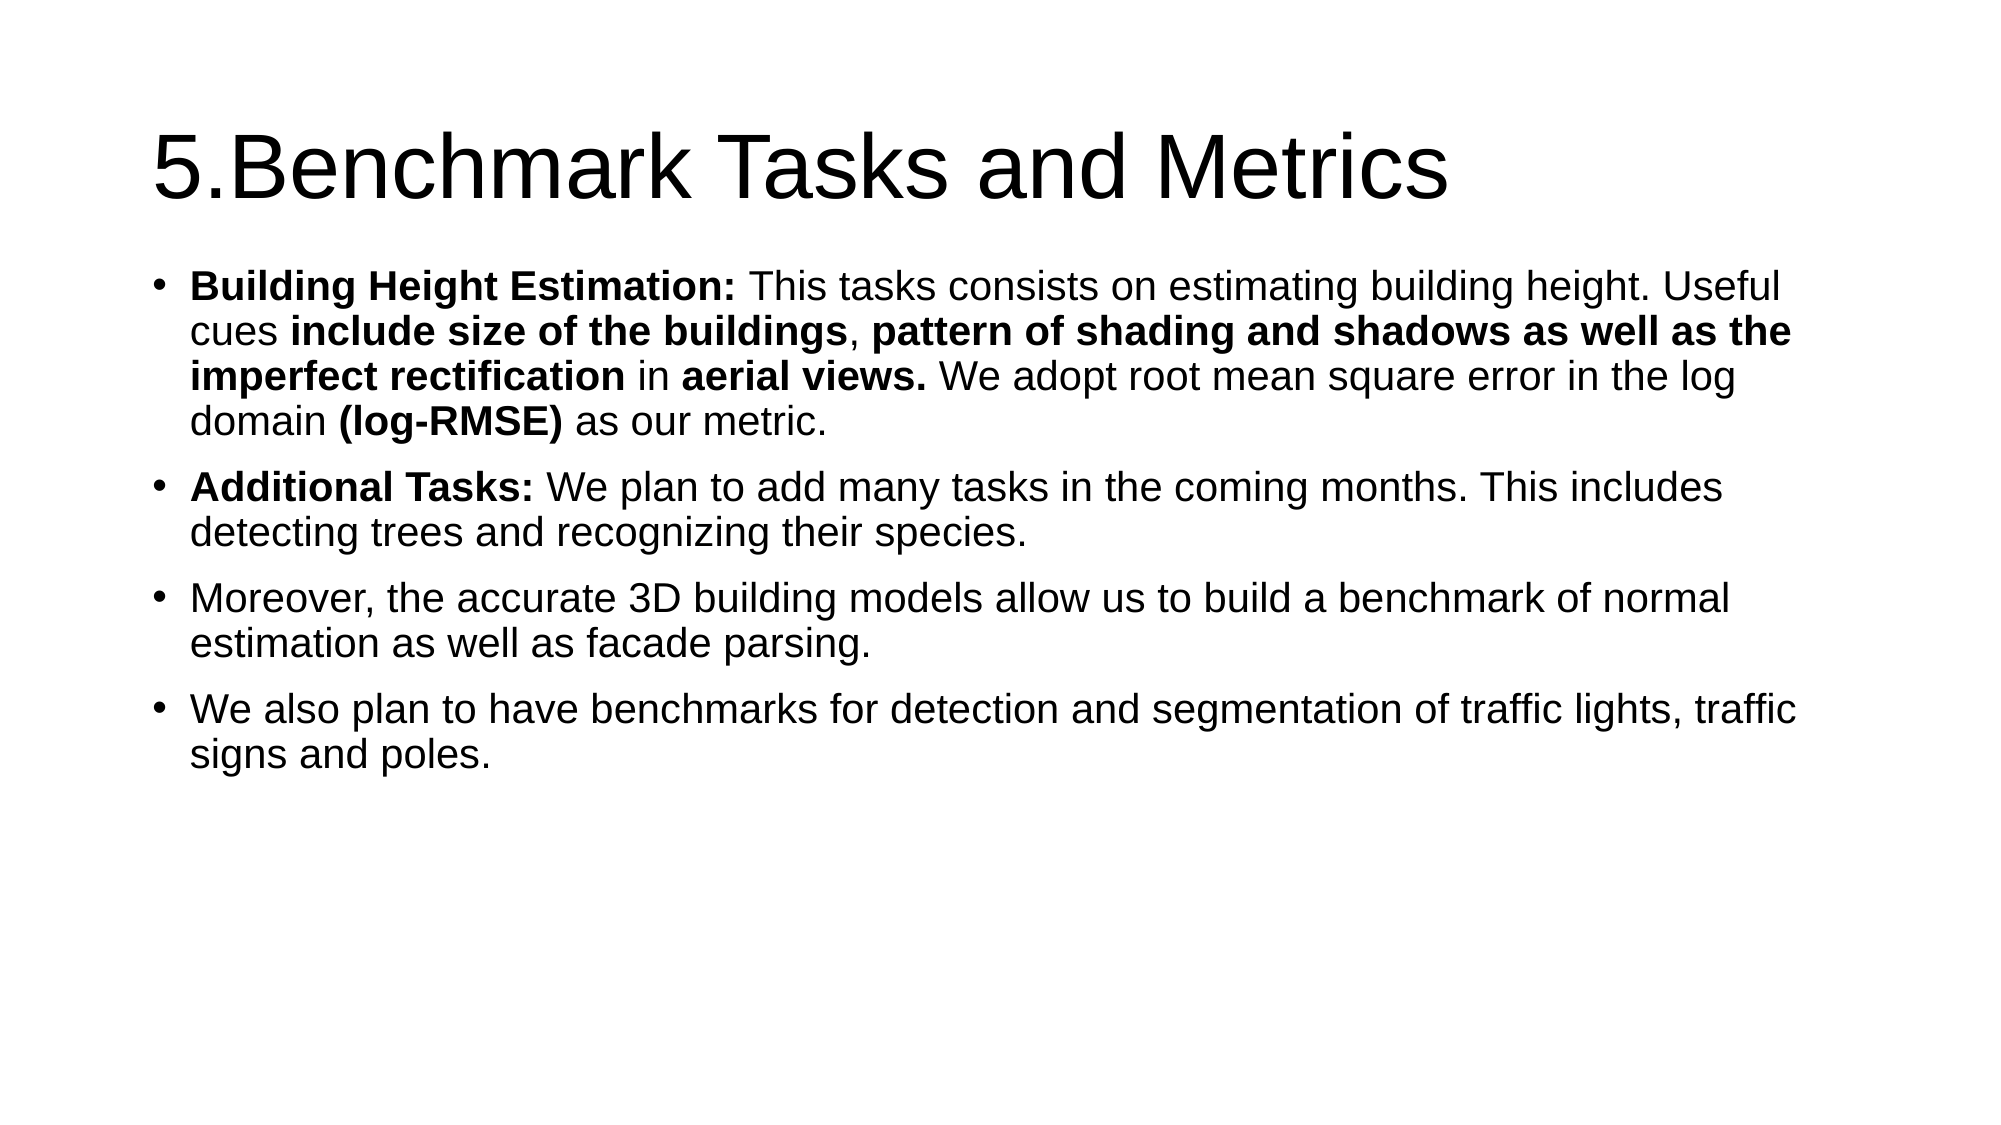

# 5.Benchmark Tasks and Metrics
Building Height Estimation: This tasks consists on estimating building height. Useful cues include size of the buildings, pattern of shading and shadows as well as the imperfect rectiﬁcation in aerial views. We adopt root mean square error in the log domain (log-RMSE) as our metric.
Additional Tasks: We plan to add many tasks in the coming months. This includes detecting trees and recognizing their species.
Moreover, the accurate 3D building models allow us to build a benchmark of normal estimation as well as facade parsing.
We also plan to have benchmarks for detection and segmentation of trafﬁc lights, trafﬁc signs and poles.